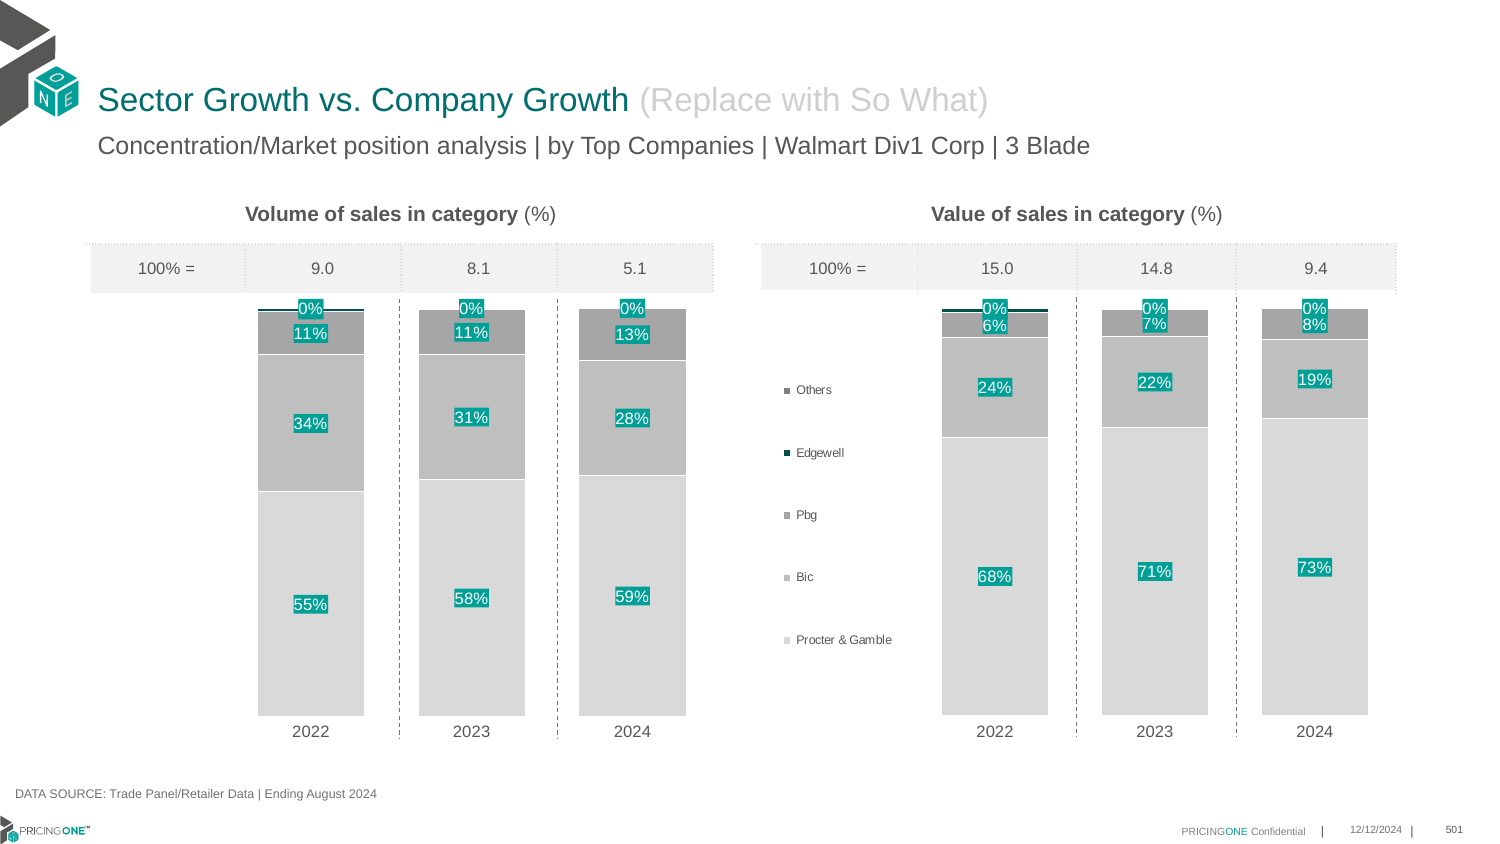

# Sector Growth vs. Company Growth (Replace with So What)
Concentration/Market position analysis | by Top Companies | Walmart Div1 Corp | 3 Blade
| Volume of sales in category (%) |  |  |  |
| --- | --- | --- | --- |
| 100% = | 9.0 | 8.1 | 5.1 |
| Value of sales in category (%) |  |  |  |
| --- | --- | --- | --- |
| 100% = | 15.0 | 14.8 | 9.4 |

### Chart

| Category | Procter & Gamble | Bic | Pbg | Edgewell | Others |
|---|---|---|---|---|---|
| 2022 | 0.549746030792306 | 0.33571591499569947 | 0.1051968831608123 | 0.00934028090719025 | 8.901439919174925e-07 |
| 2023 | 0.5806731497876508 | 0.30531490553051305 | 0.11046242663354974 | 0.0035470355206263914 | 2.482527660012872e-06 |
| 2024 | 0.5906609414429992 | 0.2804011136465598 | 0.12810435107903542 | 0.0008320120594295458 | 1.5817719761017981e-06 |

### Chart

| Category | Procter & Gamble | Bic | Pbg | Edgewell | Others |
|---|---|---|---|---|---|
| 2022 | 0.6837277226722881 | 0.2445986706378793 | 0.06202365596114182 | 0.009649684091016504 | 2.6663767426355175e-07 |
| 2023 | 0.7082921980430673 | 0.22153100803773537 | 0.06636885099849674 | 0.0038068605614116455 | 1.0823592888953588e-06 |
| 2024 | 0.7288529287922152 | 0.19412075349001953 | 0.07664167694404882 | 0.0003835726238311503 | 1.0681498853554728e-06 |
DATA SOURCE: Trade Panel/Retailer Data | Ending August 2024

12/12/2024
501